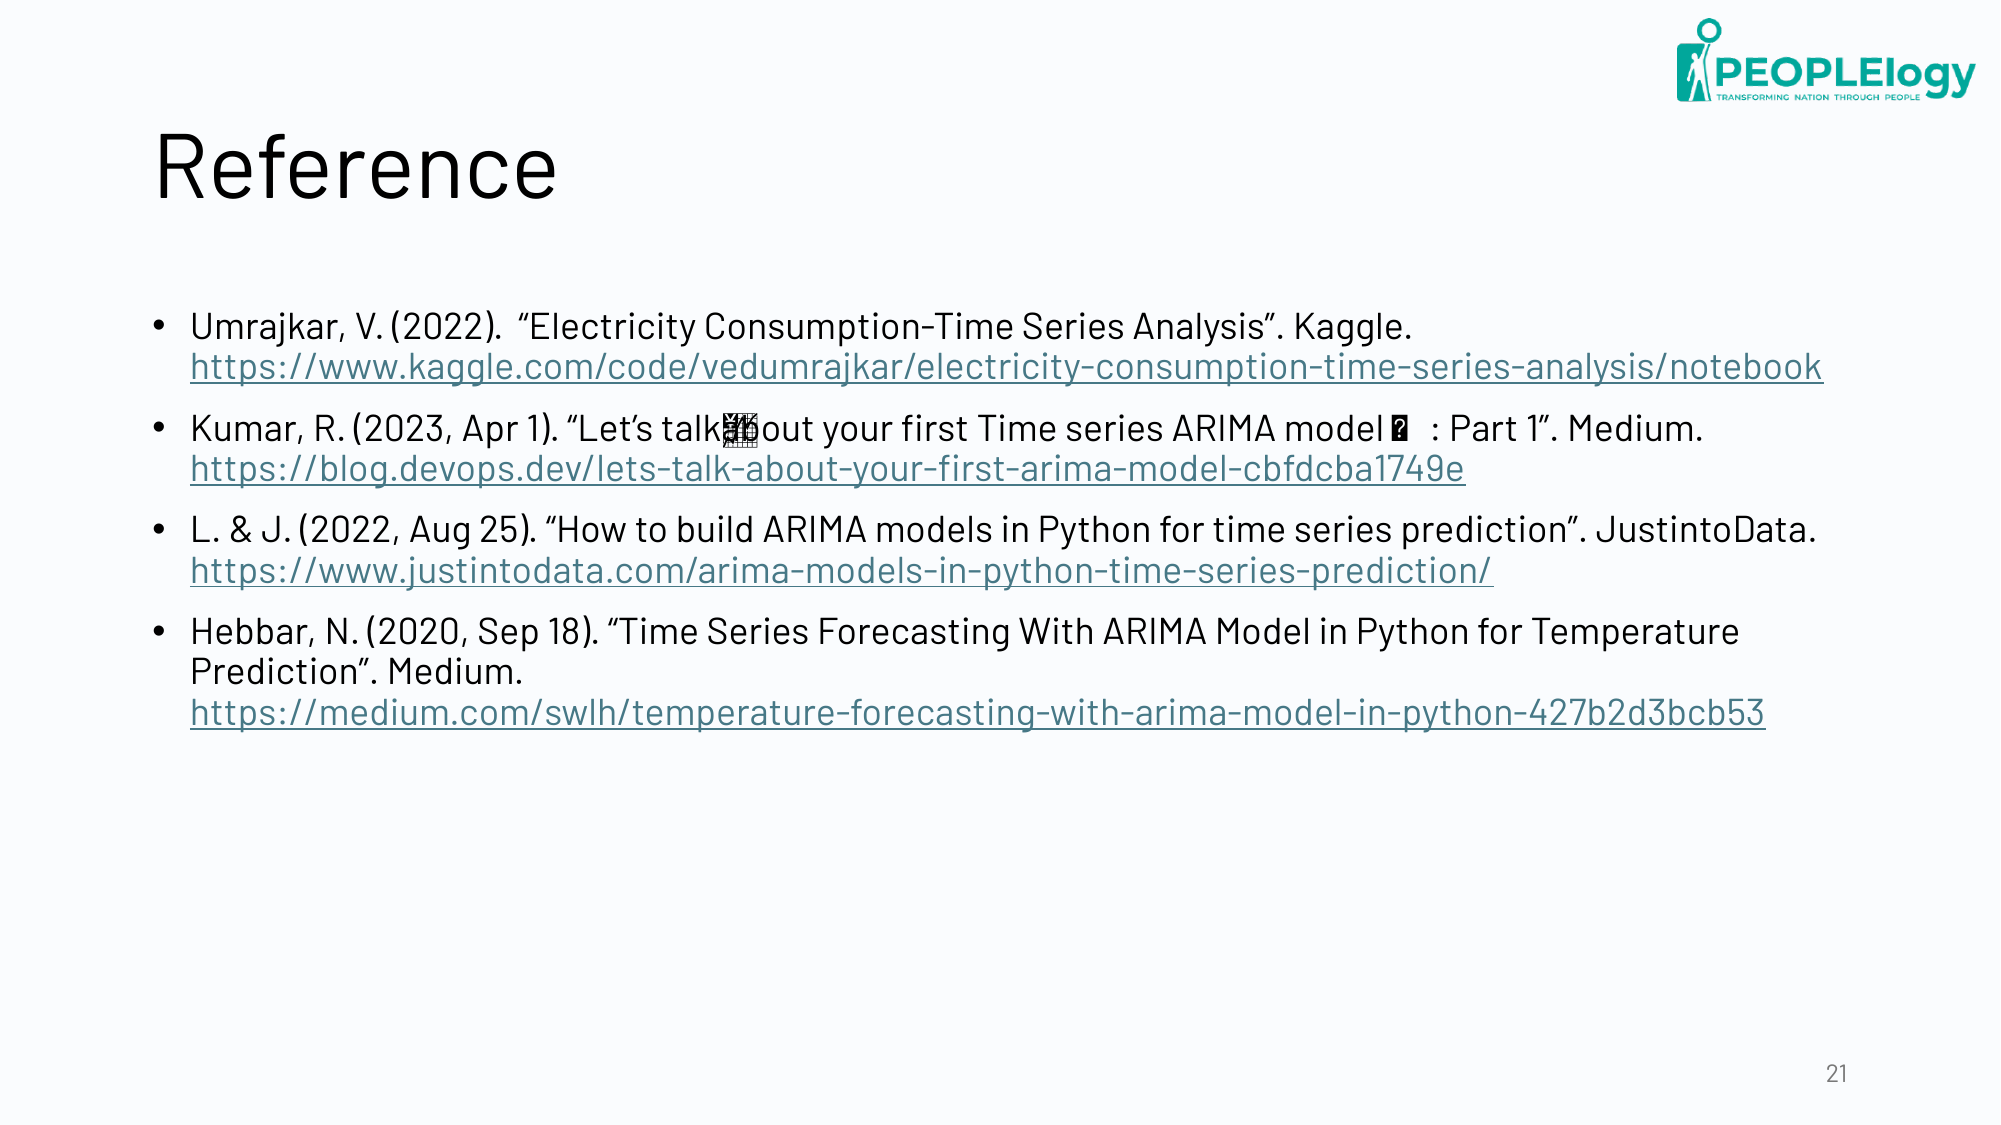

# Reference
Umrajkar, V. (2022).  “Electricity Consumption-Time Series Analysis”. Kaggle. https://www.kaggle.com/code/vedumrajkar/electricity-consumption-time-series-analysis/notebook
Kumar, R. (2023, Apr 1). “Let’s talk🦜about your first Time series ARIMA model 💹: Part 1”. Medium. https://blog.devops.dev/lets-talk-about-your-first-arima-model-cbfdcba1749e
L. & J. (2022, Aug 25). “How to build ARIMA models in Python for time series prediction”. JustintoData. https://www.justintodata.com/arima-models-in-python-time-series-prediction/
Hebbar, N. (2020, Sep 18). “Time Series Forecasting With ARIMA Model in Python for Temperature Prediction”. Medium. https://medium.com/swlh/temperature-forecasting-with-arima-model-in-python-427b2d3bcb53

21